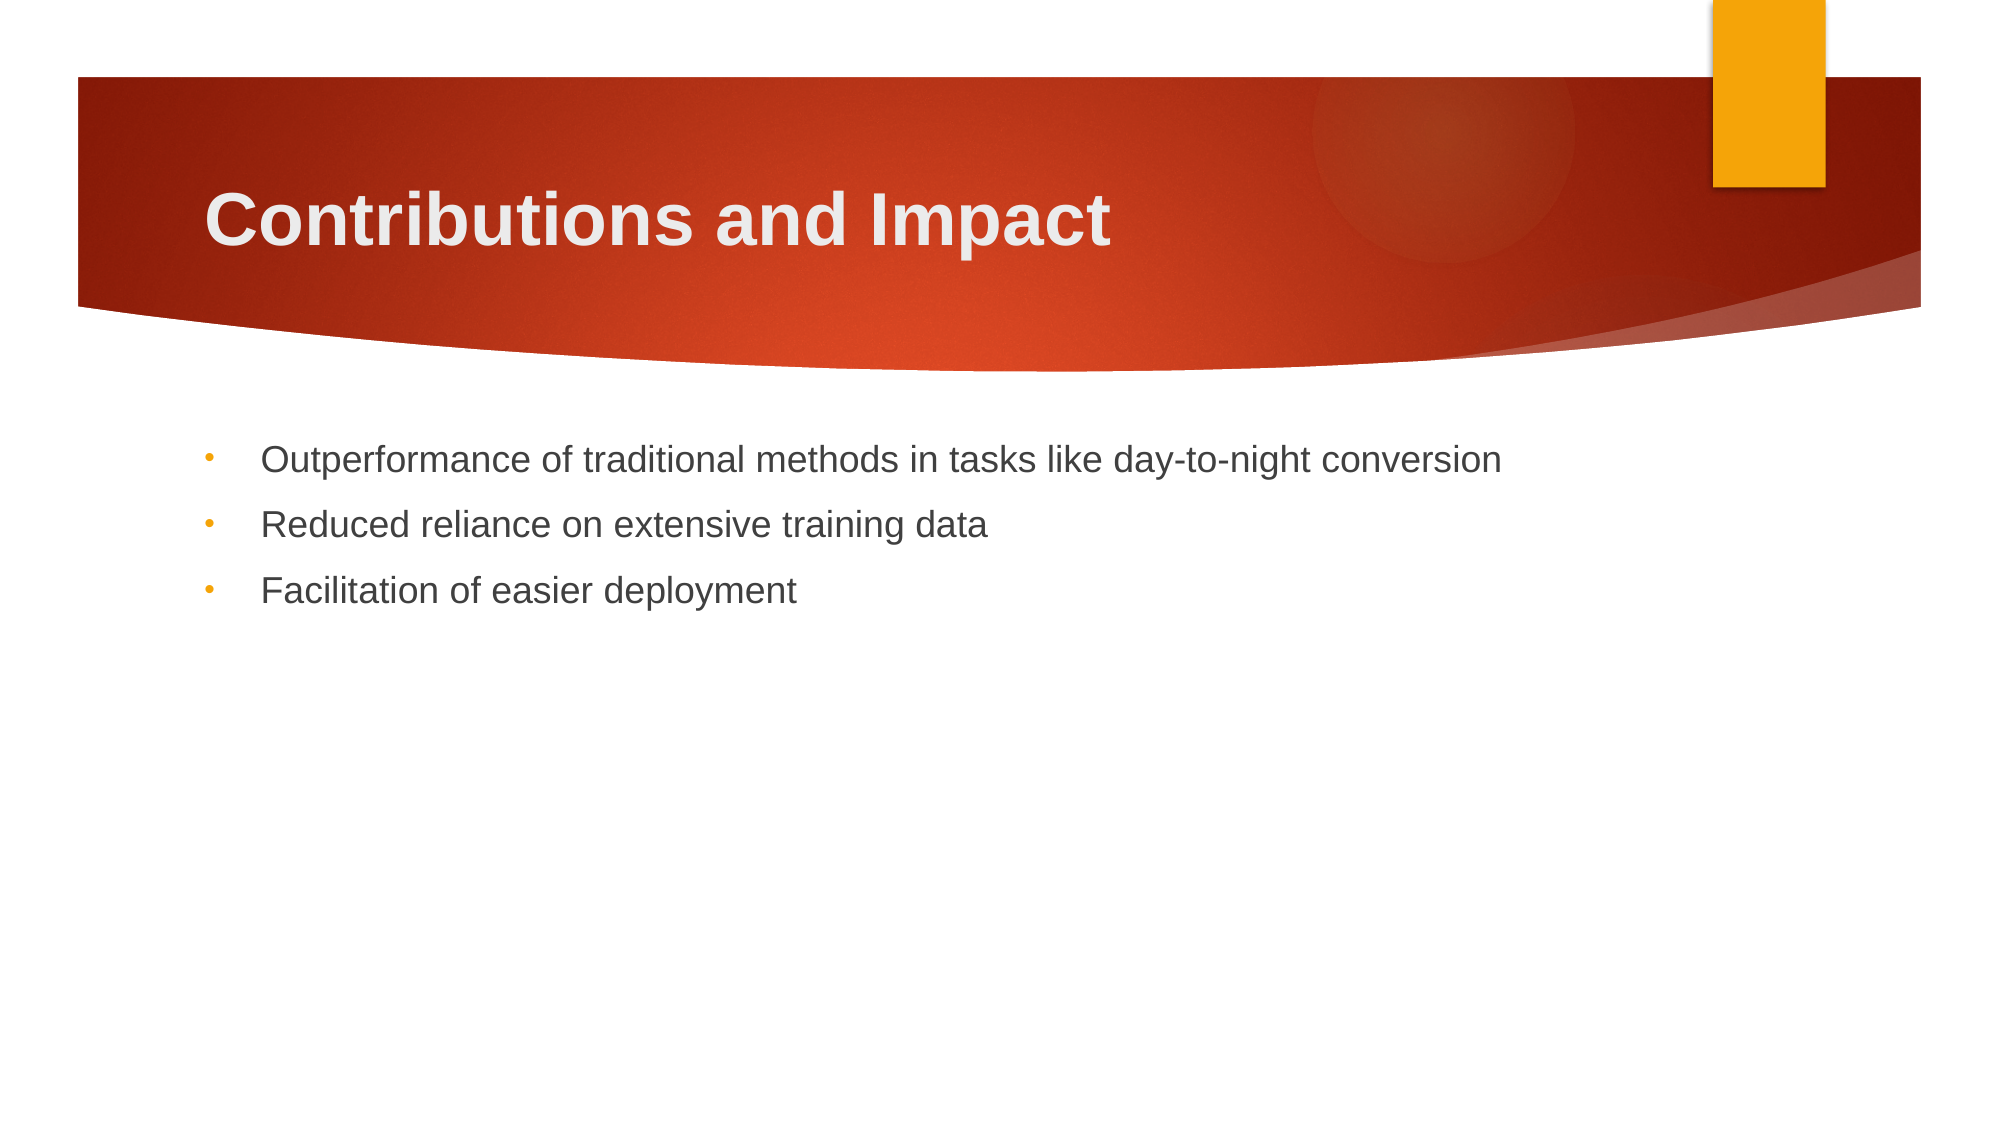

# Contributions and Impact
Outperformance of traditional methods in tasks like day-to-night conversion
Reduced reliance on extensive training data
Facilitation of easier deployment